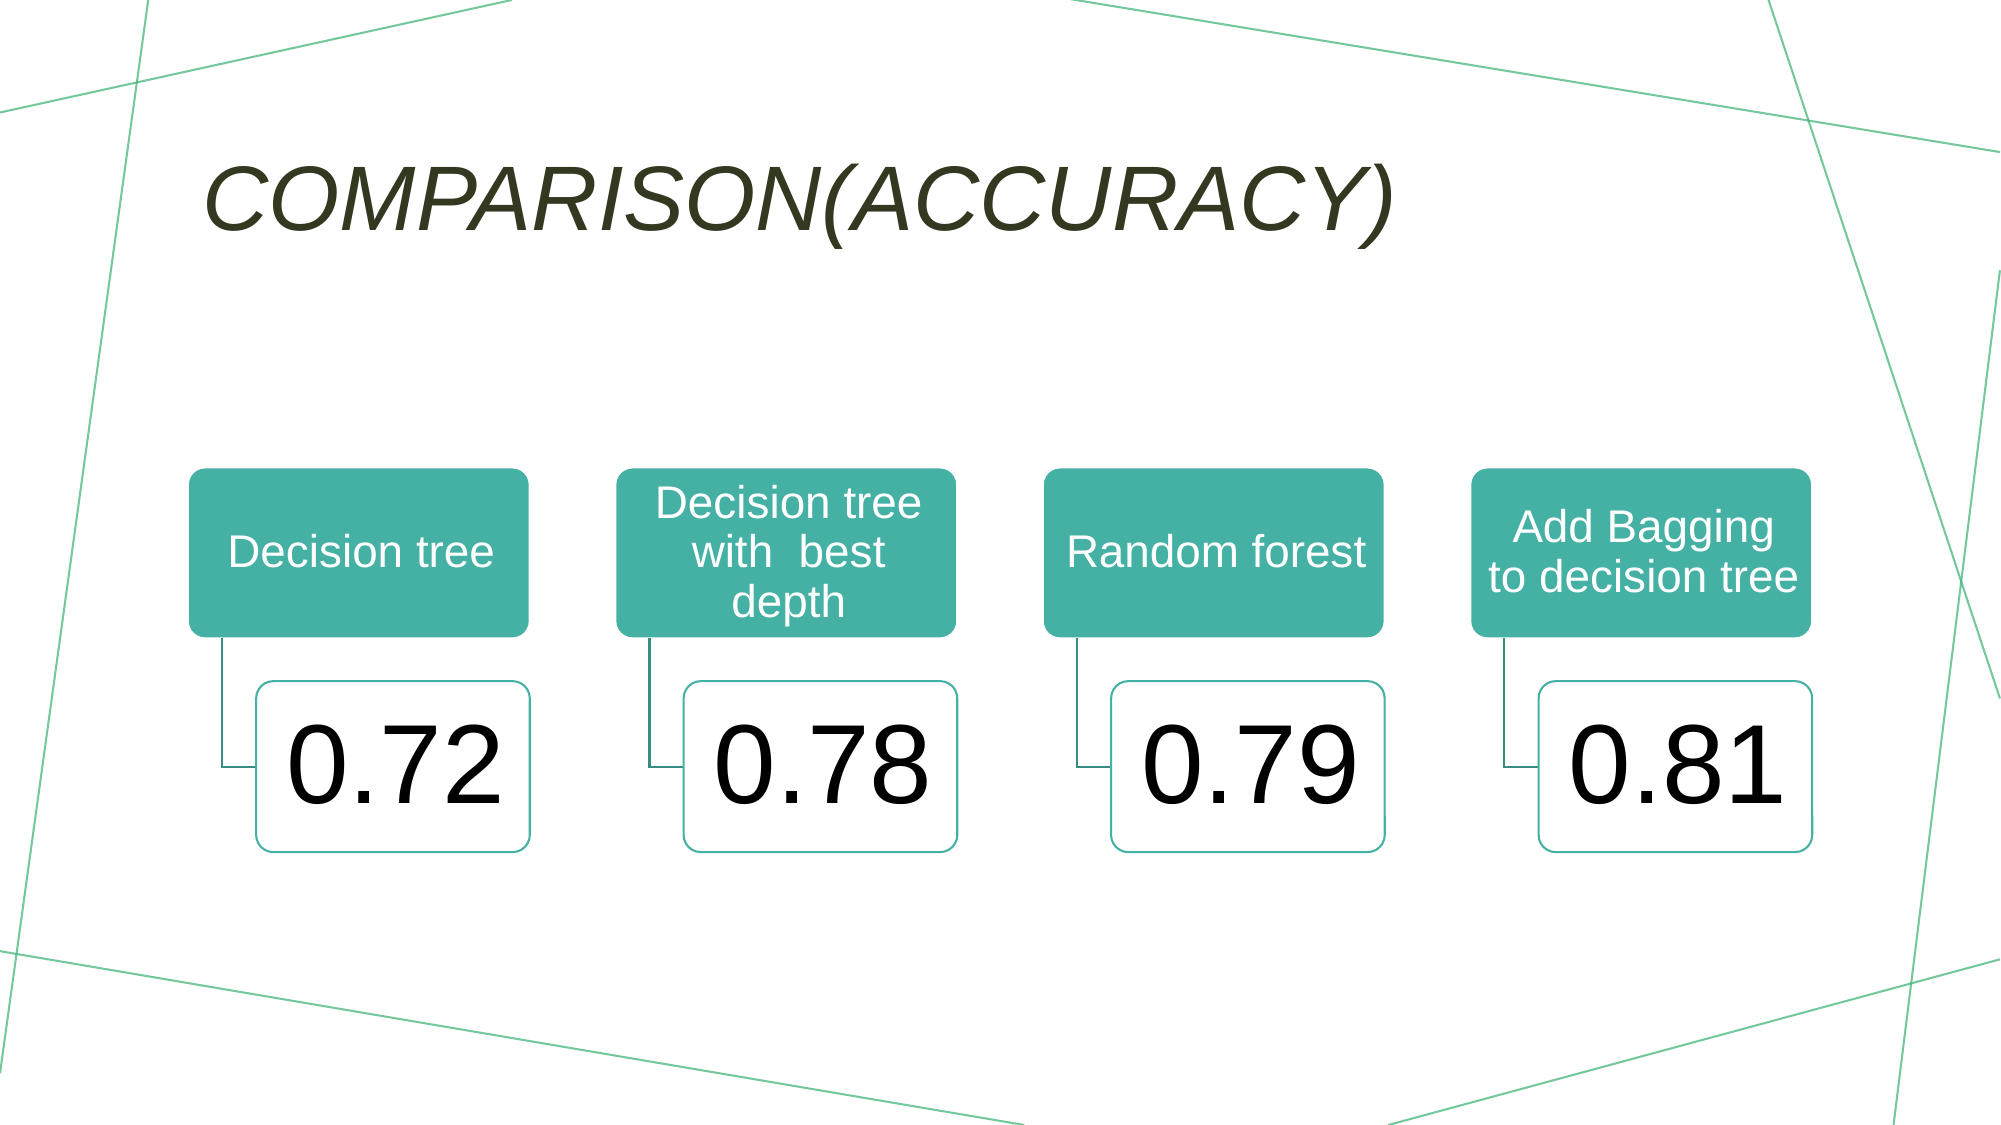

# Comparison(accuracy)
Decision tree
0.72
Decision tree with  best depth
0.78
Random forest
0.79
Add Bagging to decision tree
0.81